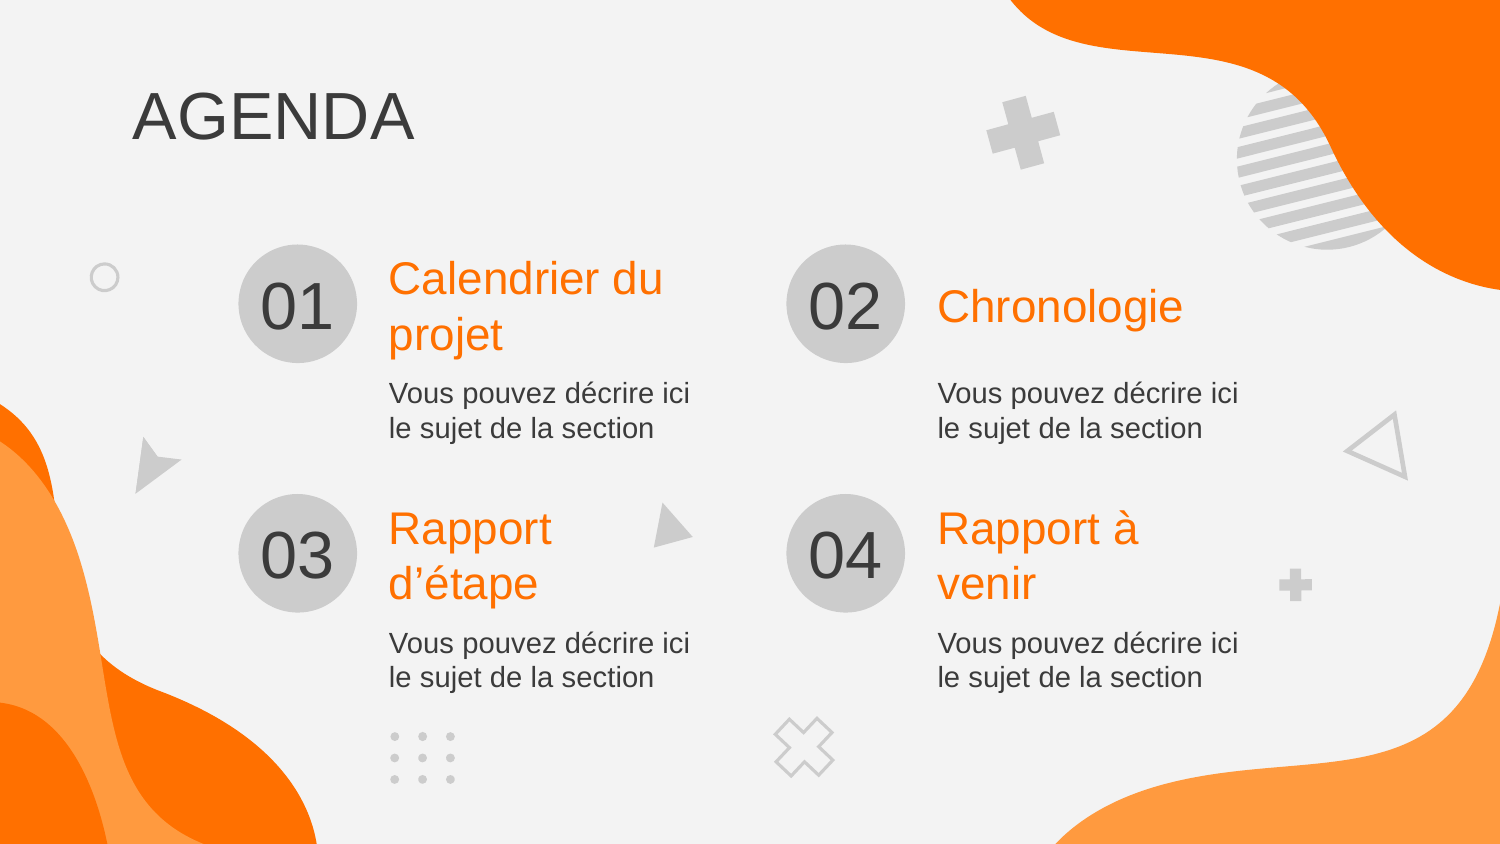

# AGENDA

01
Calendrier du projet
02
Chronologie
Vous pouvez décrire ici le sujet de la section
Vous pouvez décrire ici le sujet de la section

03
Rapport d’étape
04
Rapport à venir

Vous pouvez décrire ici le sujet de la section
Vous pouvez décrire ici le sujet de la section